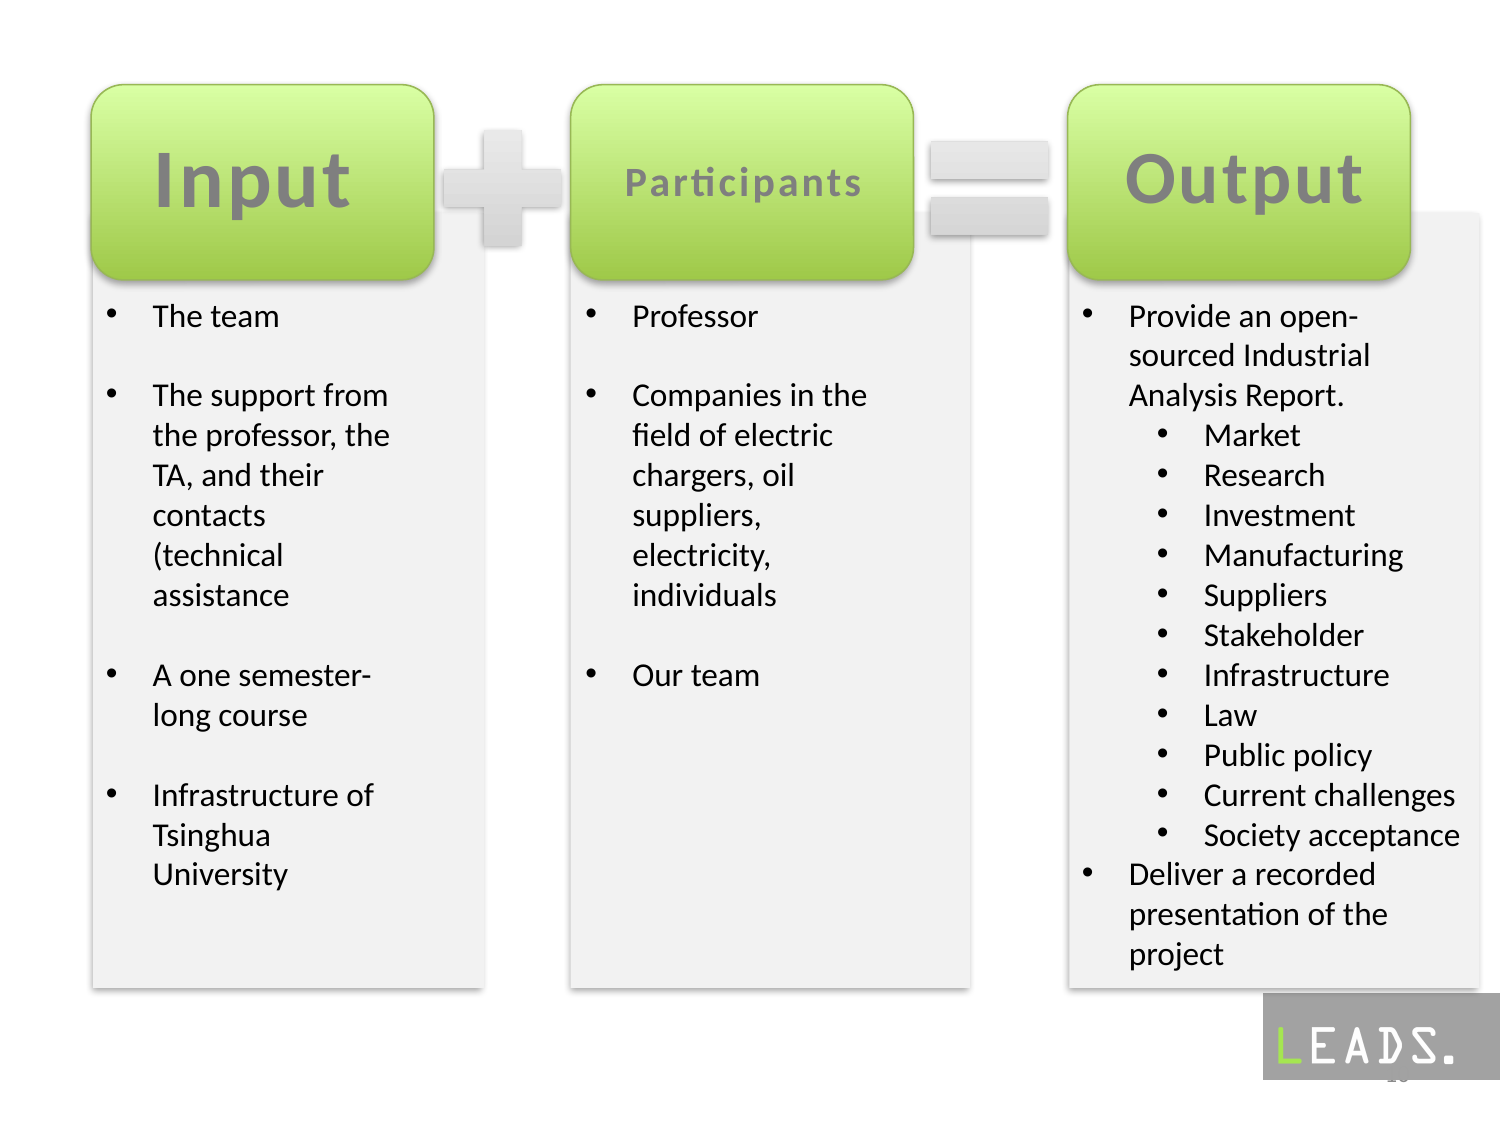

Input
Output
Participants

The team

The support from the professor, the TA, and their contacts (technical assistance

A one semester-long course

Infrastructure of Tsinghua University
Provide an open-sourced Industrial Analysis Report.
Market
Research
Investment
Manufacturing
Suppliers
Stakeholder
Infrastructure
Law
Public policy
Current challenges
Society acceptance
Deliver a recorded presentation of the project
Professor

Companies in the field of electric chargers, oil suppliers, electricity,  individuals

Our team

10